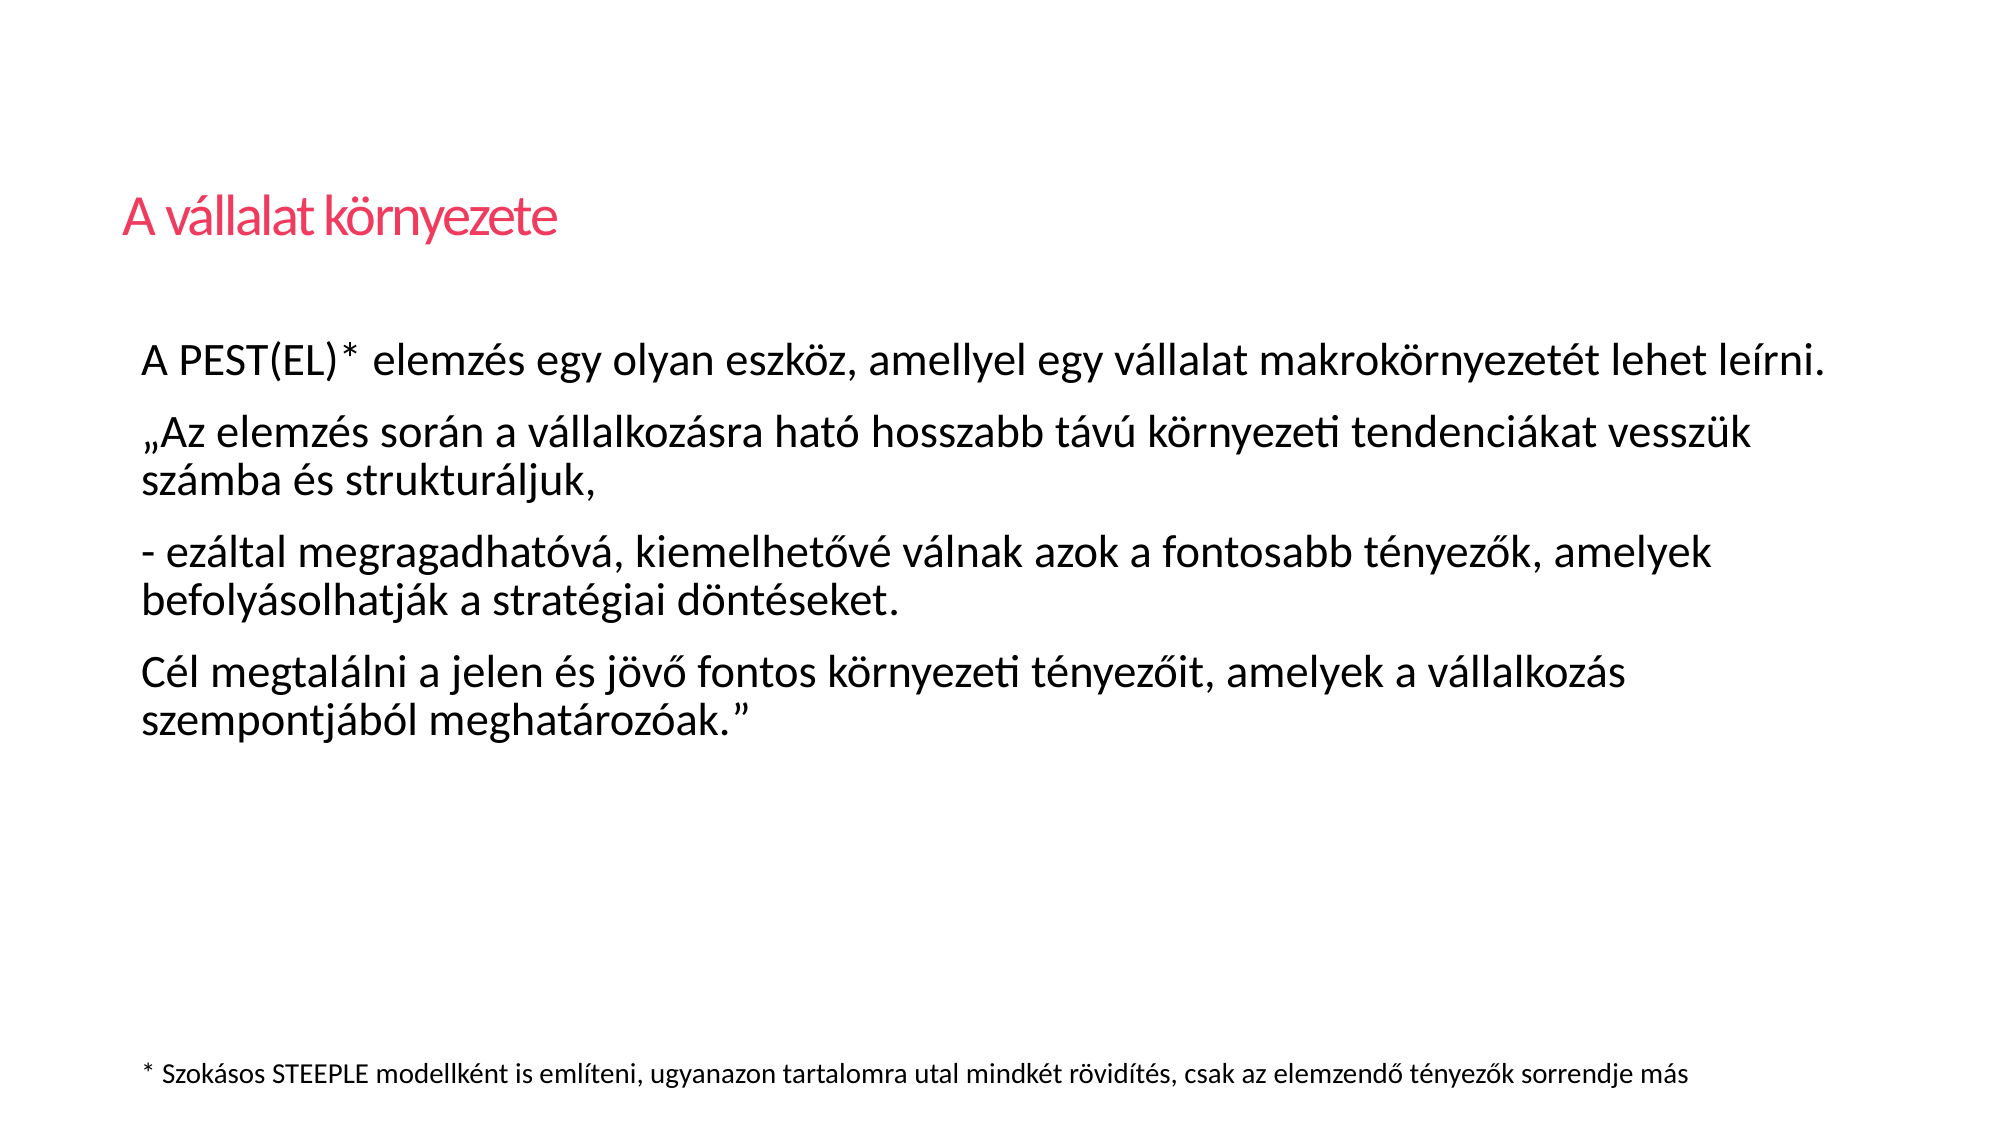

# A vállalat környezete
A PEST(EL)* elemzés egy olyan eszköz, amellyel egy vállalat makrokörnyezetét lehet leírni.
„Az elemzés során a vállalkozásra ható hosszabb távú környezeti tendenciákat vesszük számba és strukturáljuk,
- ezáltal megragadhatóvá, kiemelhetővé válnak azok a fontosabb tényezők, amelyek befolyásolhatják a stratégiai döntéseket.
Cél megtalálni a jelen és jövő fontos környezeti tényezőit, amelyek a vállalkozás szempontjából meghatározóak.”

* Szokásos STEEPLE modellként is említeni, ugyanazon tartalomra utal mindkét rövidítés, csak az elemzendő tényezők sorrendje más